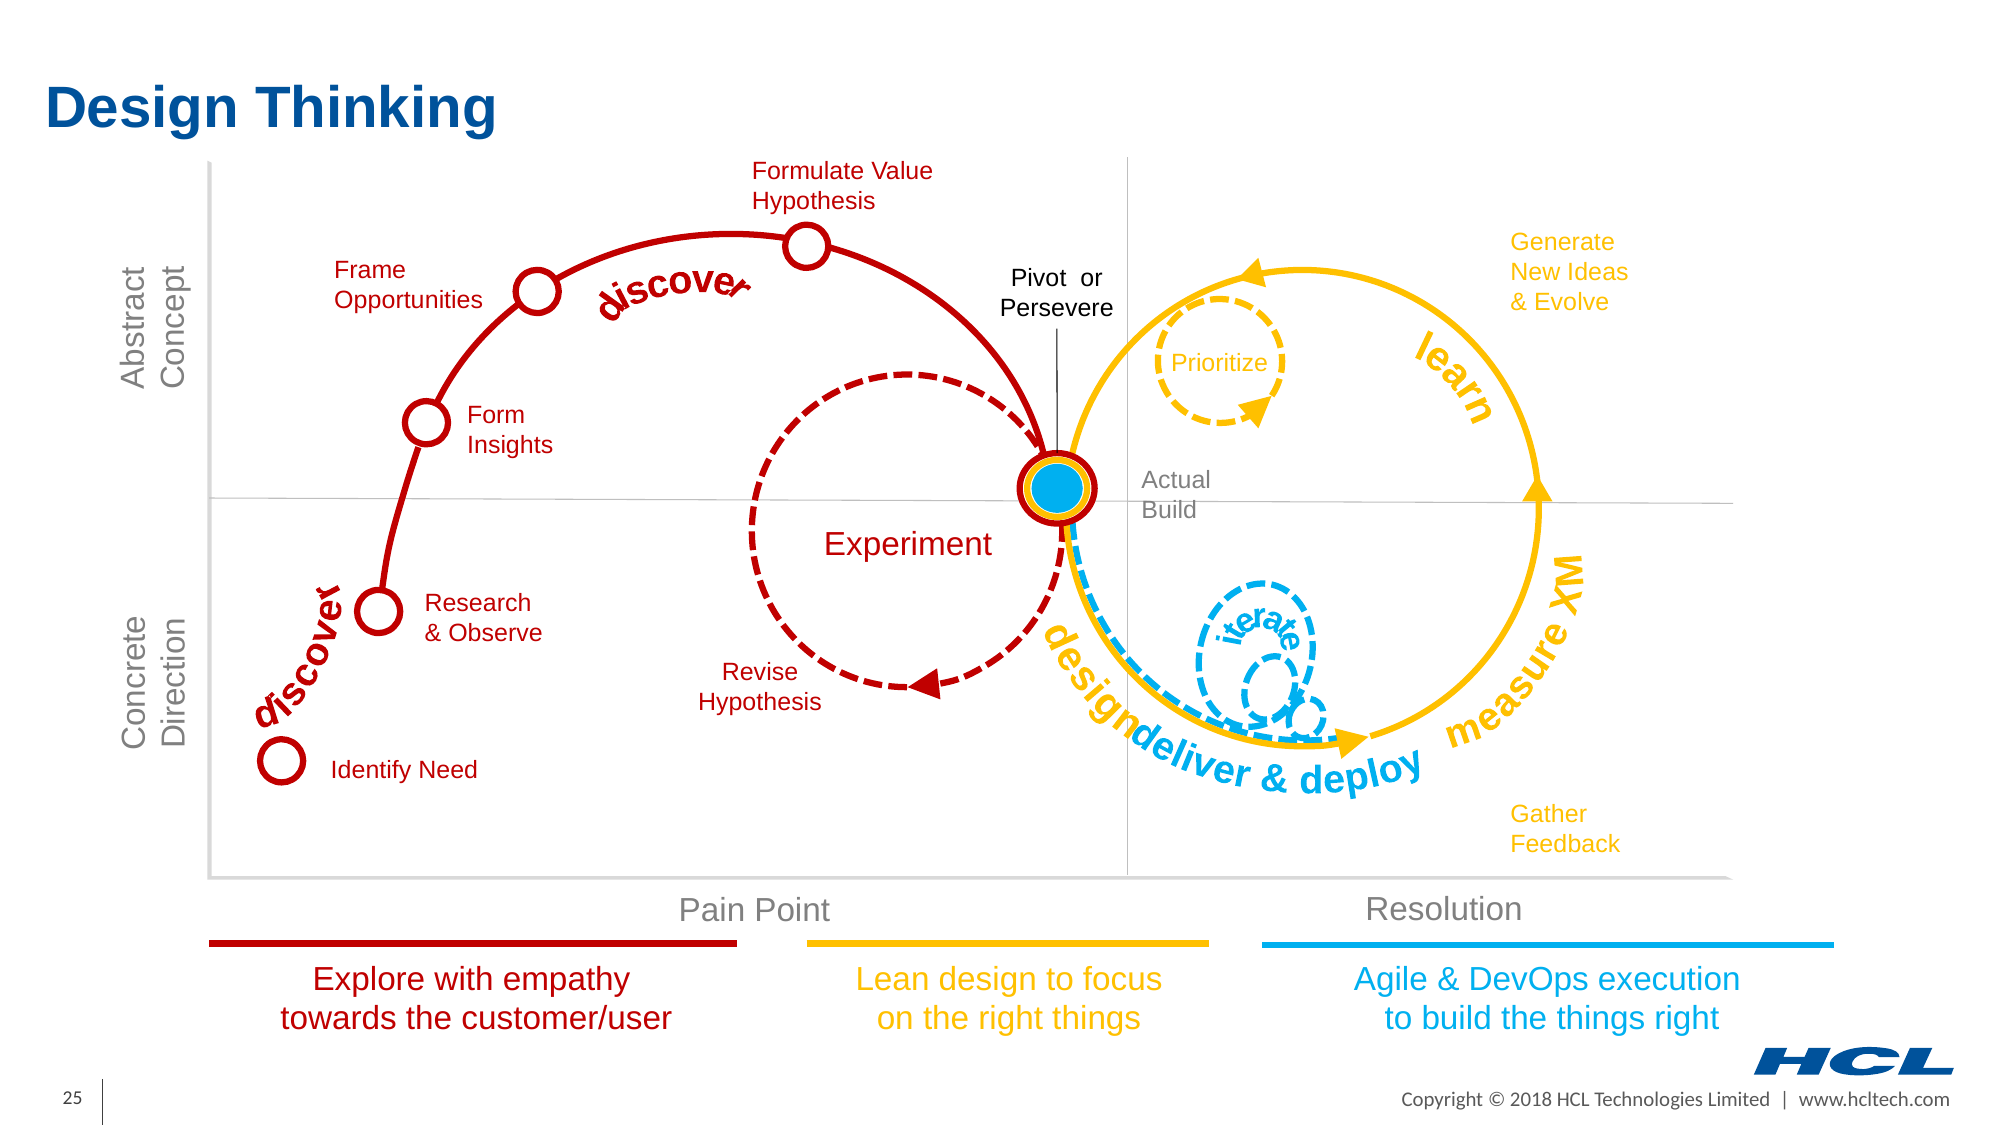

# Design Thinking
Formulate Value
Hypothesis

Generate
New Ideas
& Evolve

Frame
Opportunities
Pivot  or
Persevere

discover
Abstract
Concept

Prioritize
learn

Form
Insights

Actual
Build

Experiment
Research
& Observe

deliver & deploy

iterate

measure XM
discover
Concrete
Direction
design
Revise
Hypothesis

Identify Need
Gather
Feedback
Resolution
Pain Point
Explore with empathy
towards the customer/user
Lean design to focus
on the right things
Agile & DevOps execution
to build the things right